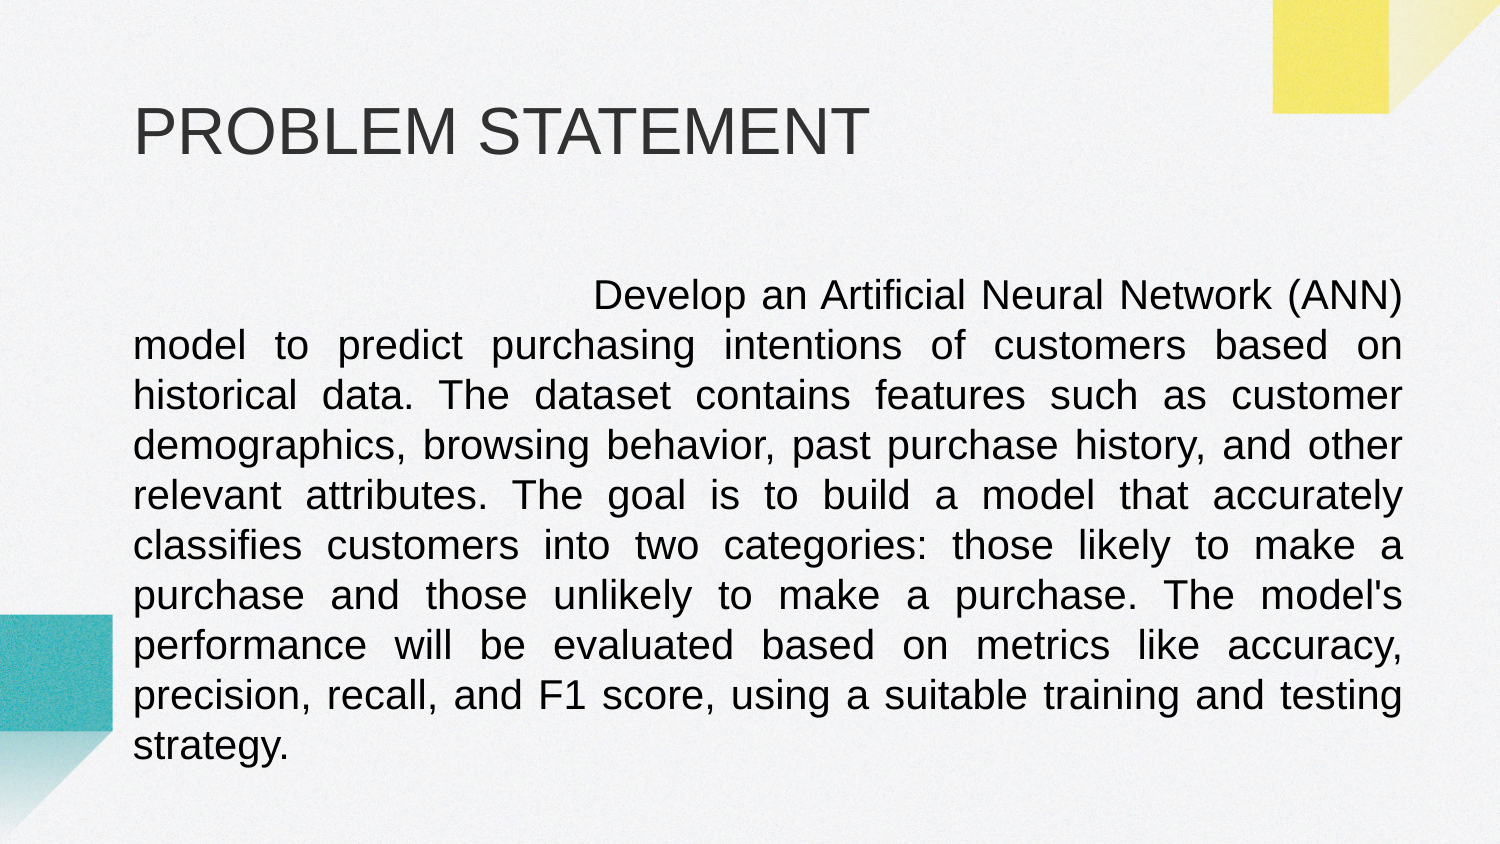

# PROBLEM STATEMENT

                               Develop an Artificial Neural Network (ANN) model to predict purchasing intentions of customers based on historical data. The dataset contains features such as customer demographics, browsing behavior, past purchase history, and other relevant attributes. The goal is to build a model that accurately classifies customers into two categories: those likely to make a purchase and those unlikely to make a purchase. The model's performance will be evaluated based on metrics like accuracy, precision, recall, and F1 score, using a suitable training and testing strategy.